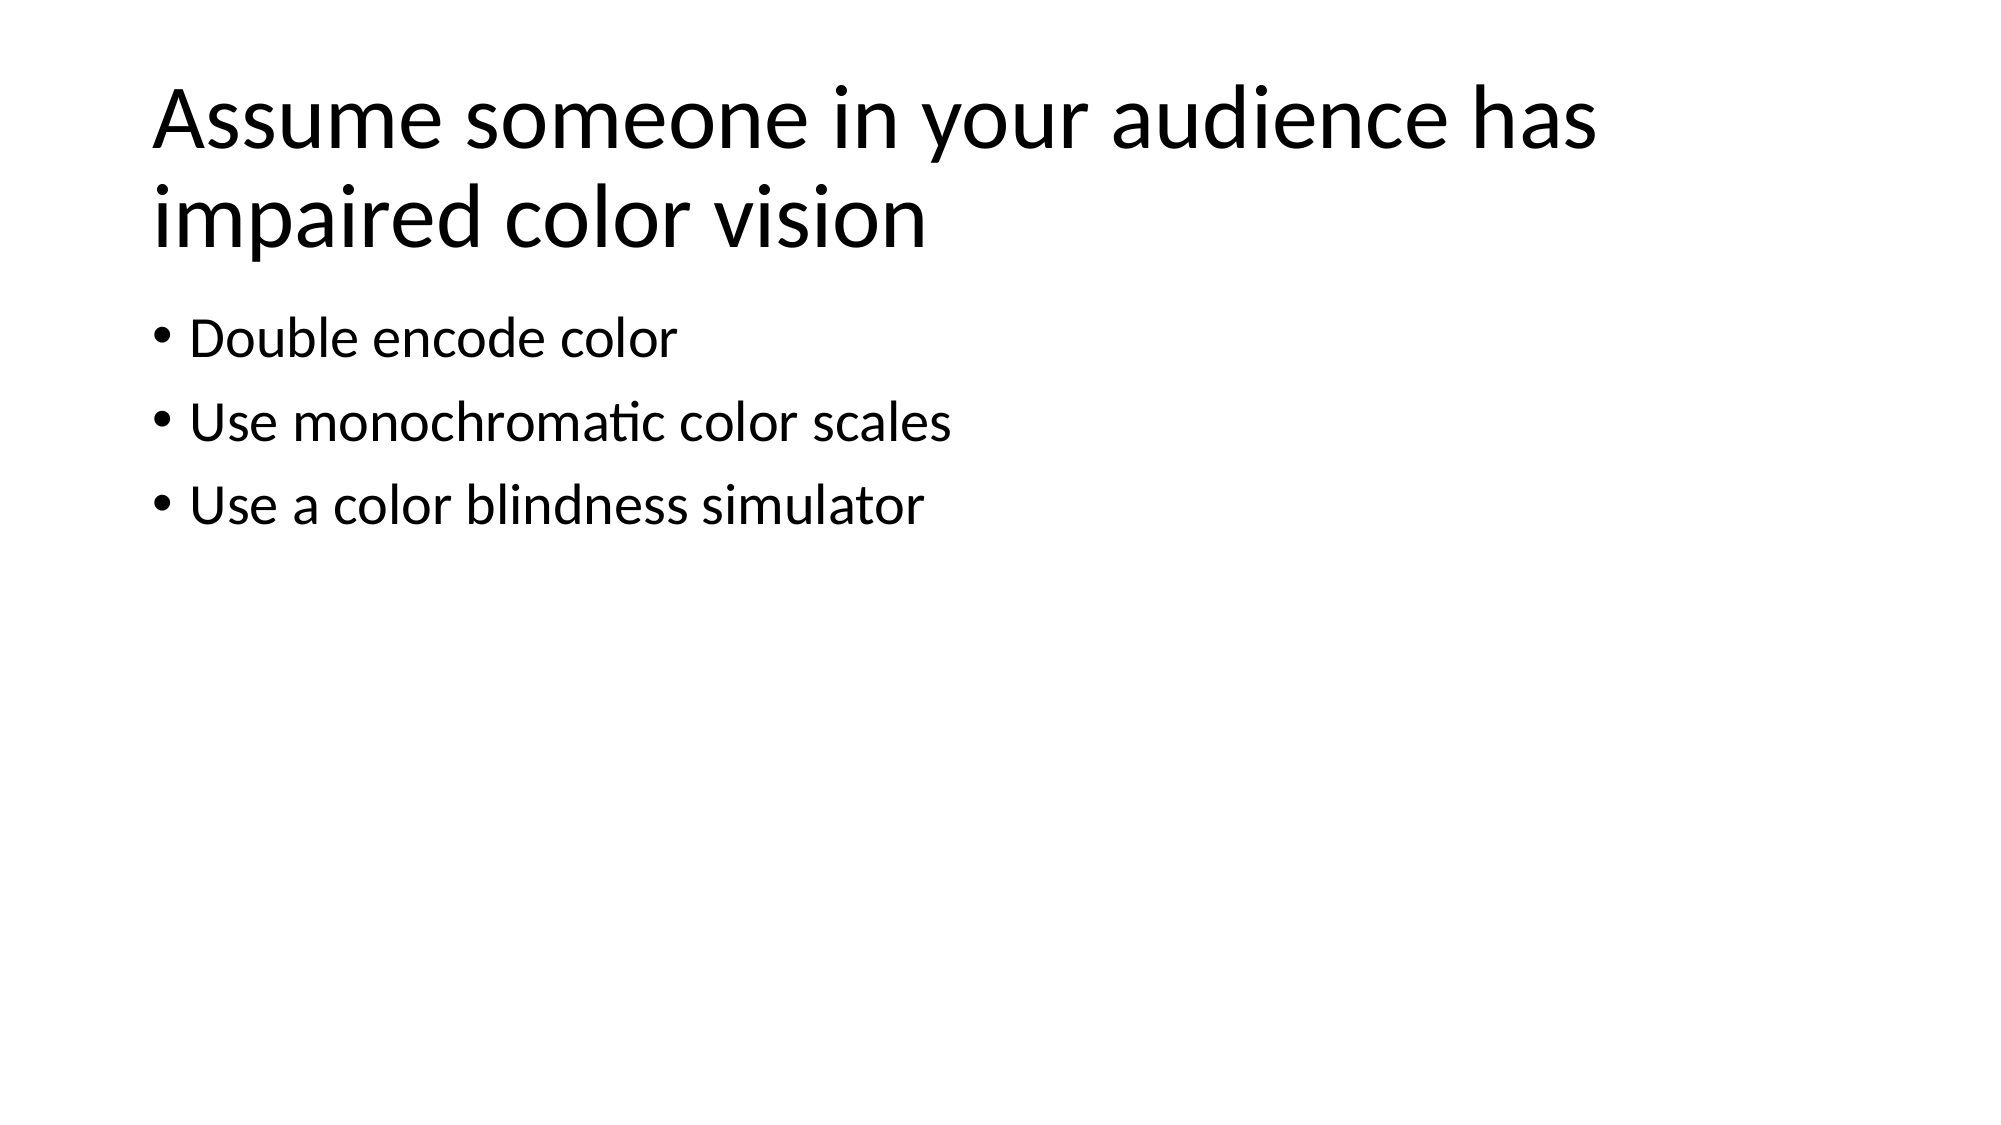

# Assume someone in your audience has impaired color vision
Double encode color
Use monochromatic color scales
Use a color blindness simulator